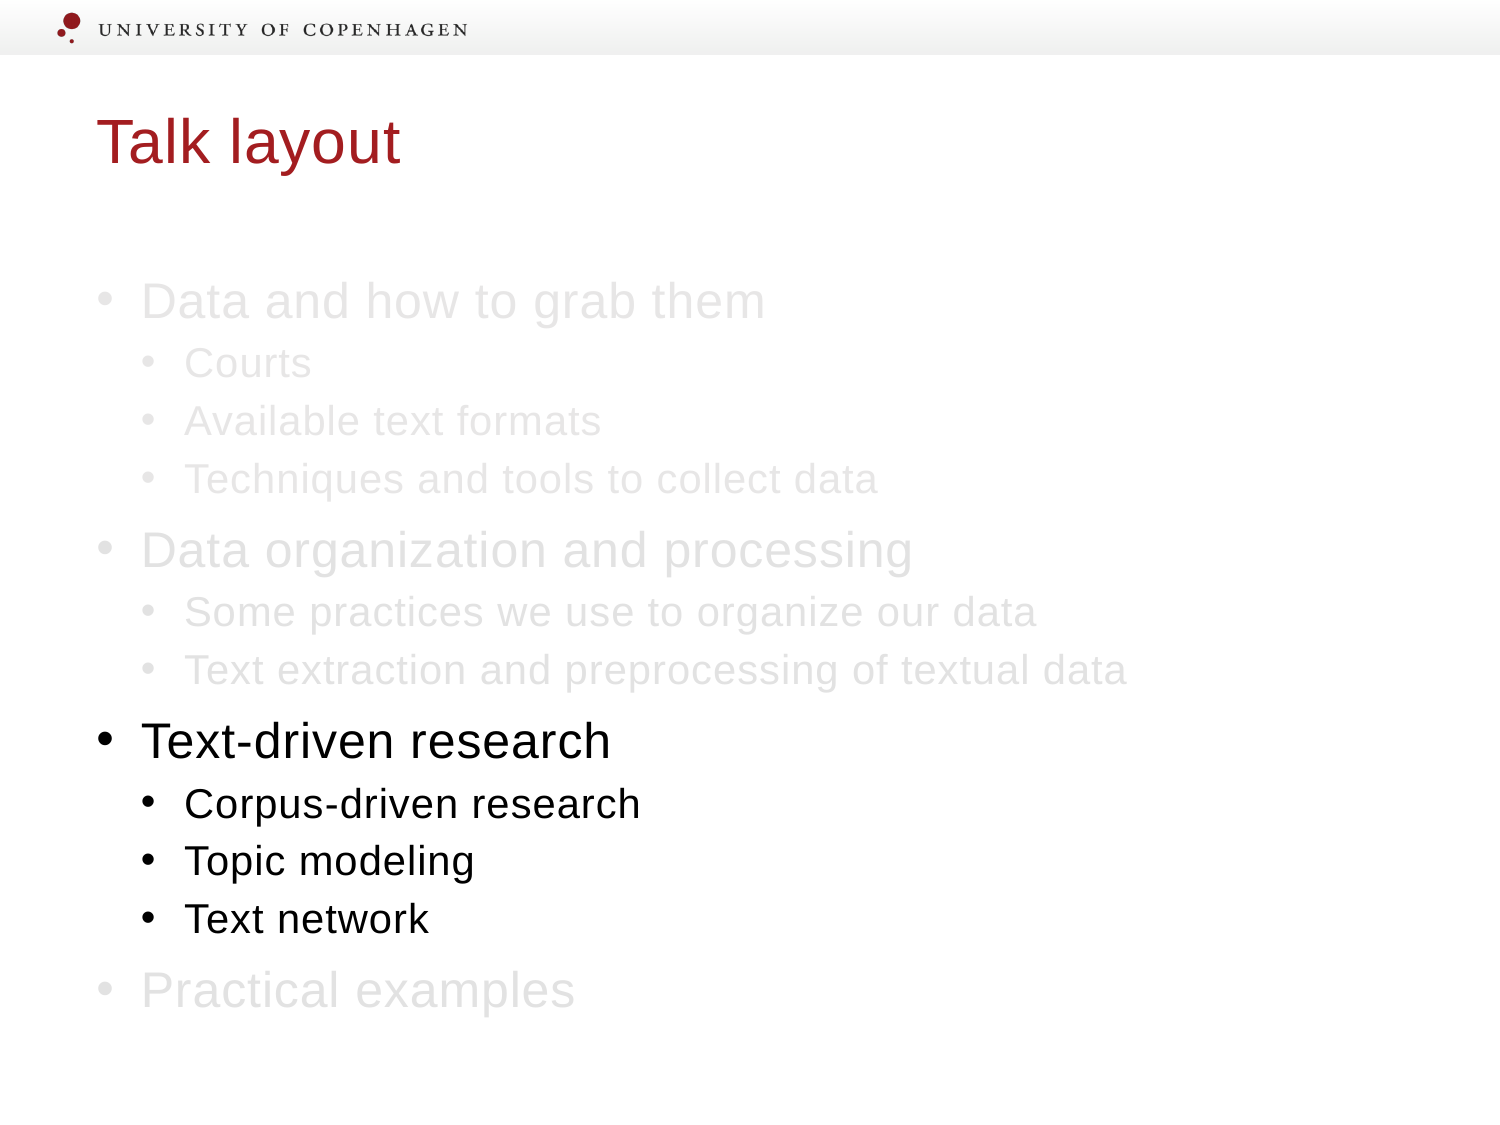

# Talk layout
Data and how to grab them
Courts
Available text formats
Techniques and tools to collect data
Data organization and processing
Some practices we use to organize our data
Text extraction and preprocessing of textual data
Text-driven research
Corpus-driven research
Topic modeling
Text network
Practical examples